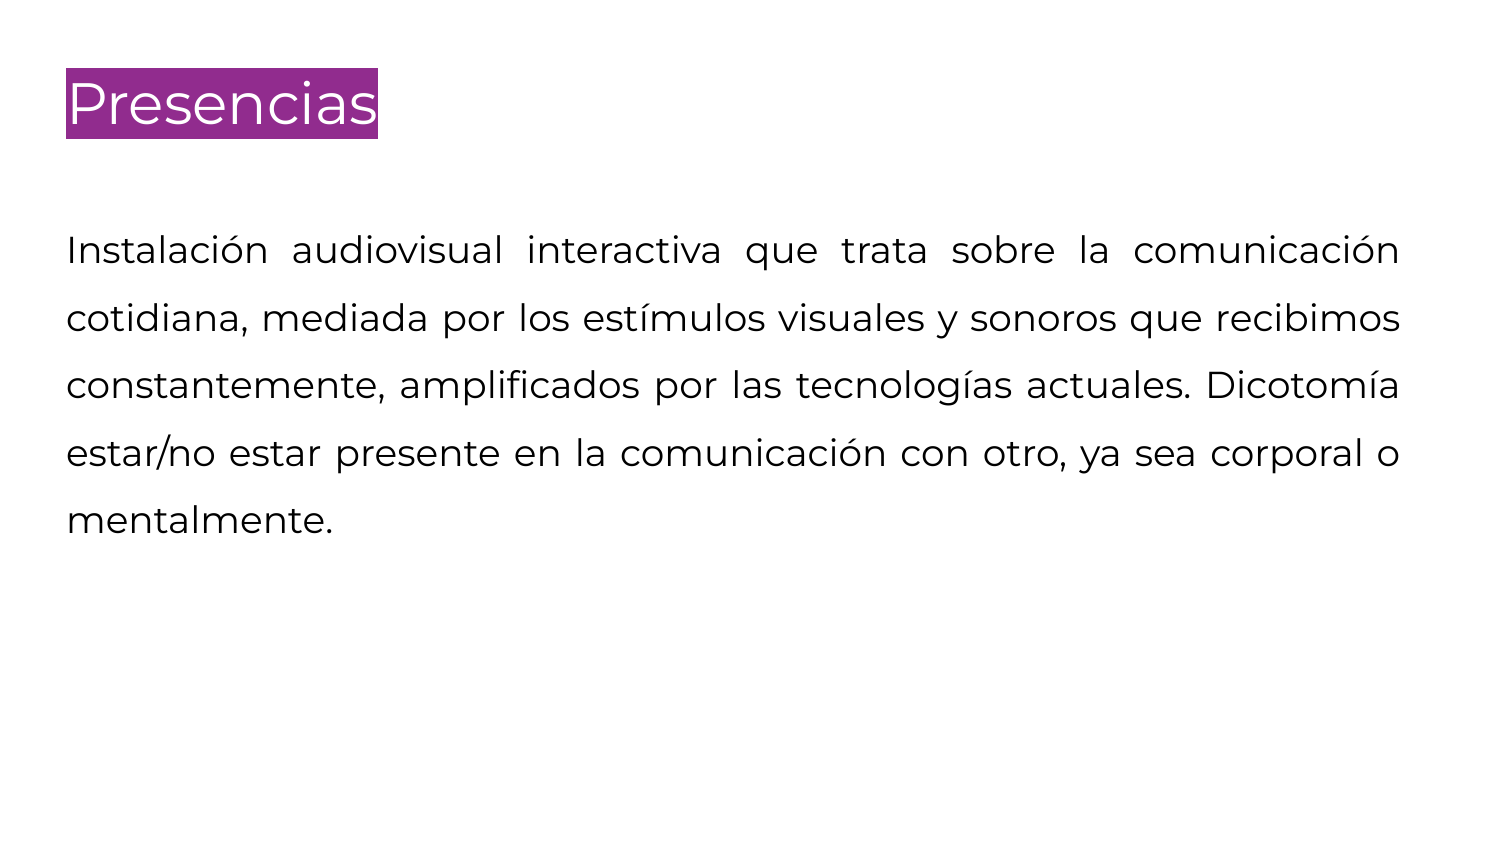

# Presencias
Instalación audiovisual interactiva que trata sobre la comunicación cotidiana, mediada por los estímulos visuales y sonoros que recibimos constantemente, amplificados por las tecnologías actuales. Dicotomía estar/no estar presente en la comunicación con otro, ya sea corporal o mentalmente.